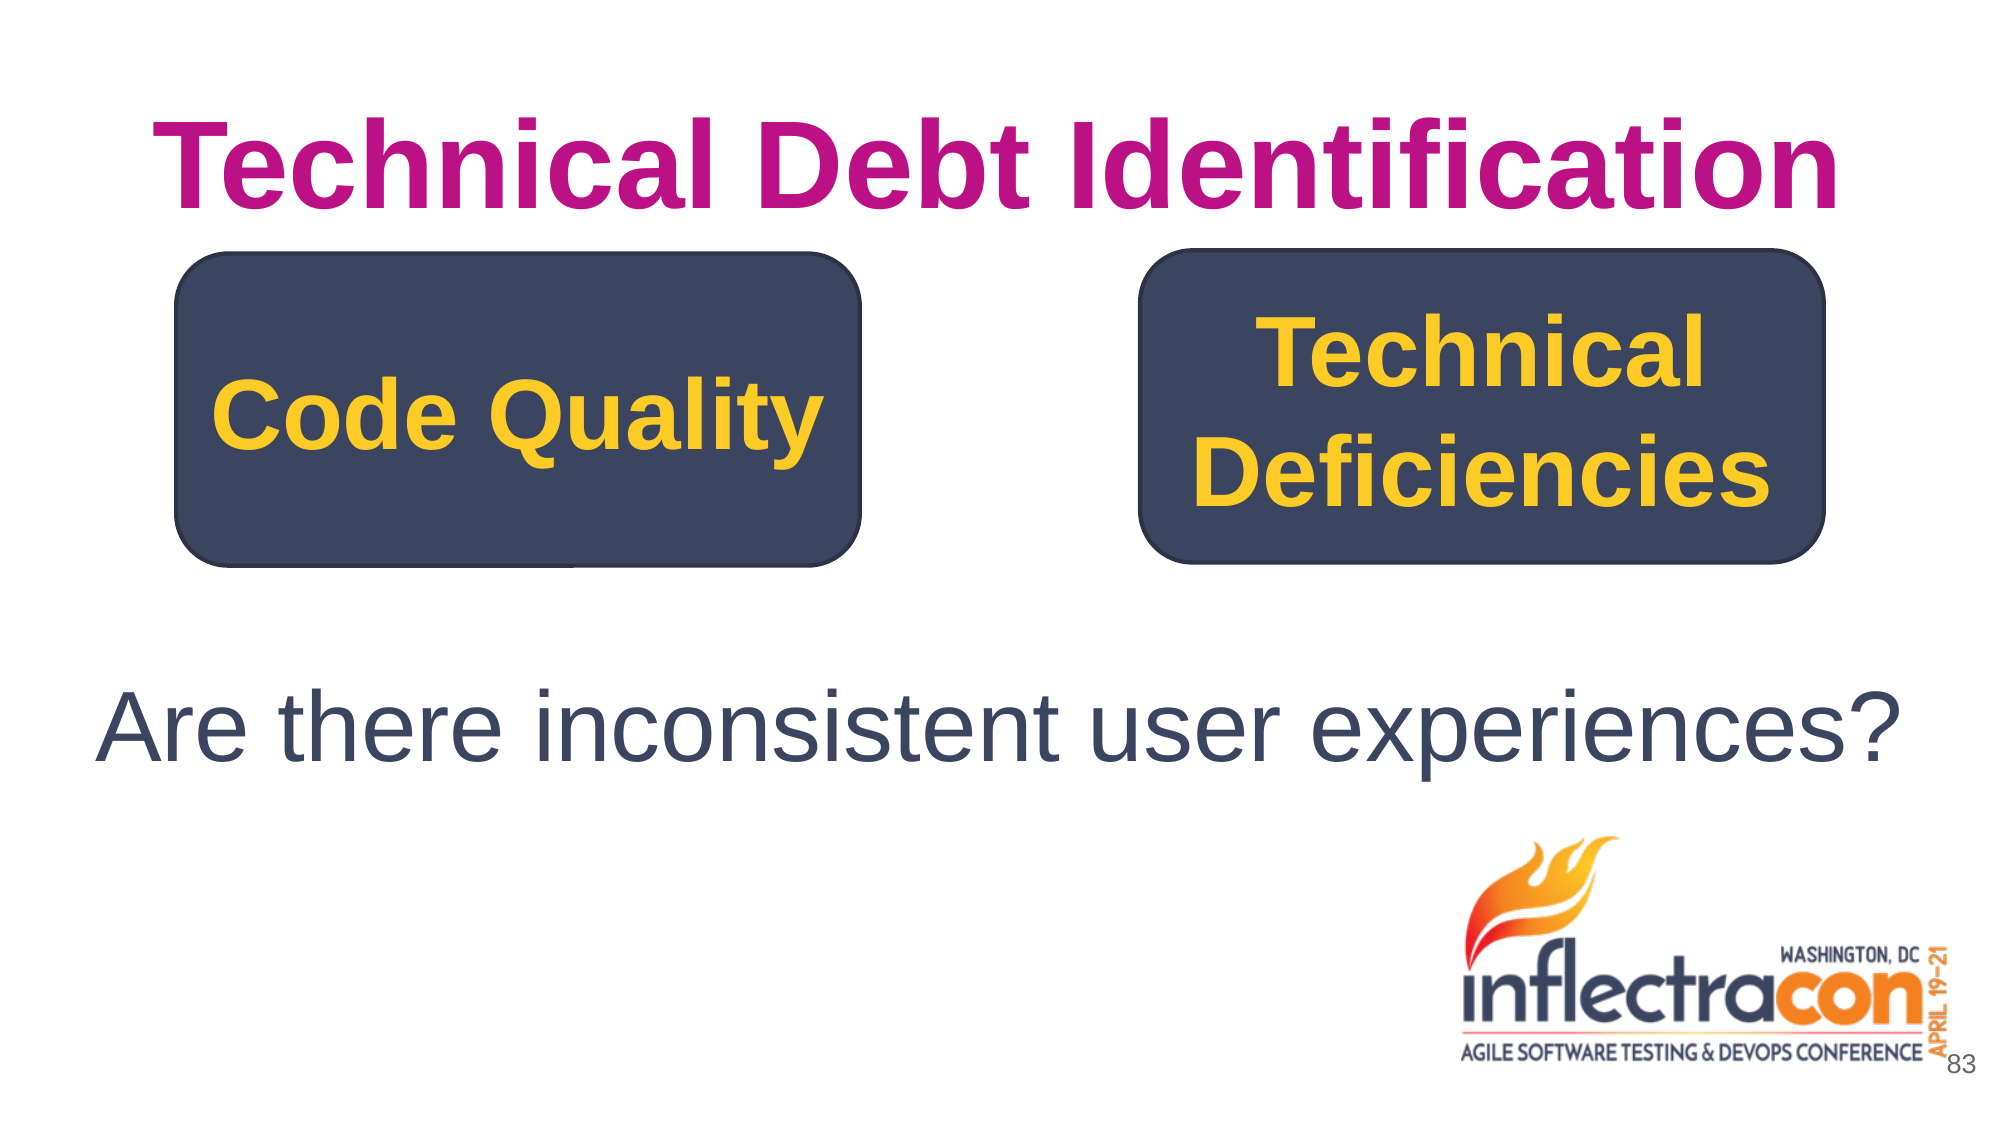

# Technical Debt Identification
Technical Deficiencies
Code Quality
Are there inconsistent user experiences?
83